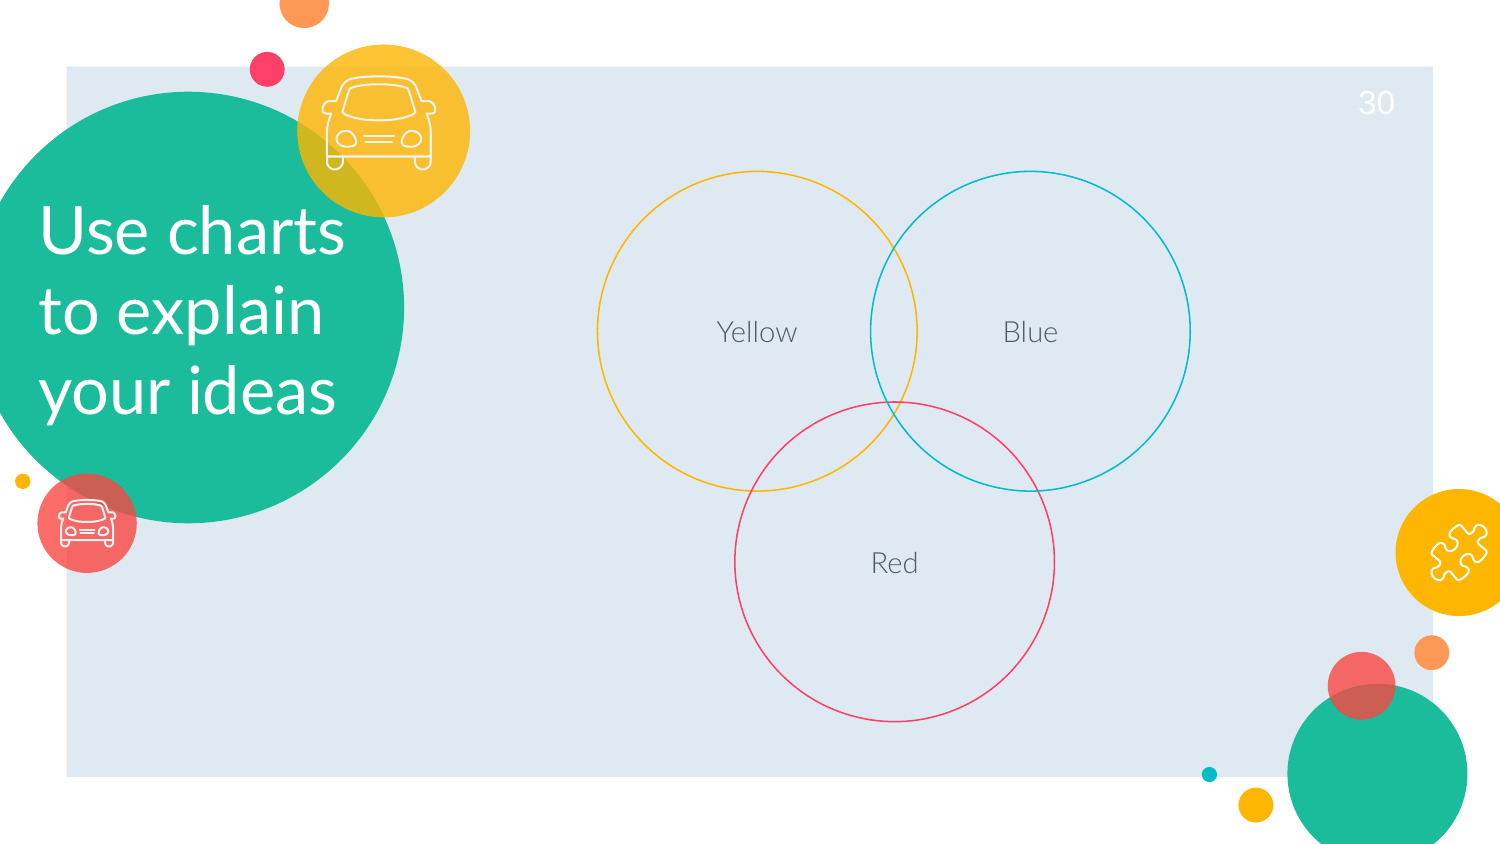

30
# Use charts to explain your ideas
Yellow
Blue
Red